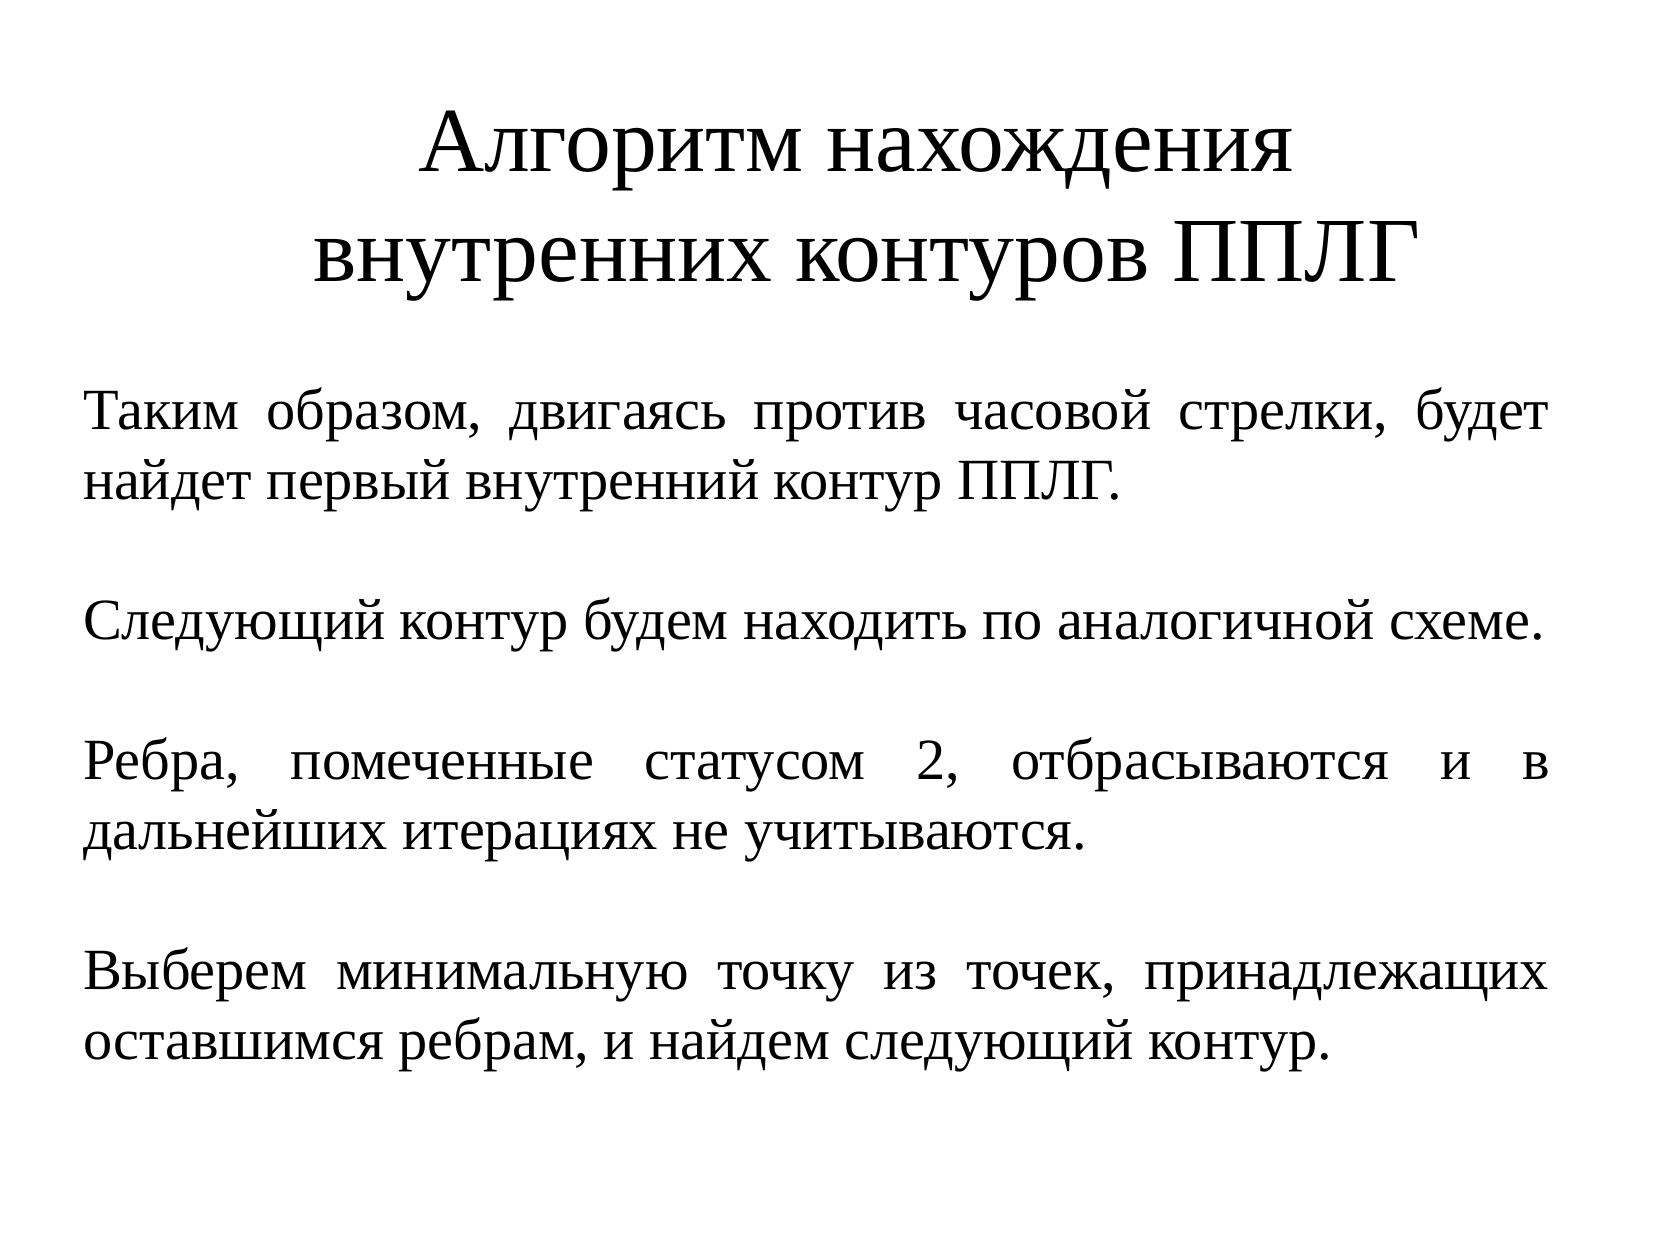

Алгоритм нахождения
 внутренних контуров ППЛГ
Таким образом, двигаясь против часовой стрелки, будет найдет первый внутренний контур ППЛГ.

Следующий контур будем находить по аналогичной схеме.

Ребра, помеченные статусом 2, отбрасываются и в дальнейших итерациях не учитываются.

Выберем минимальную точку из точек, принадлежащих оставшимся ребрам, и найдем следующий контур.